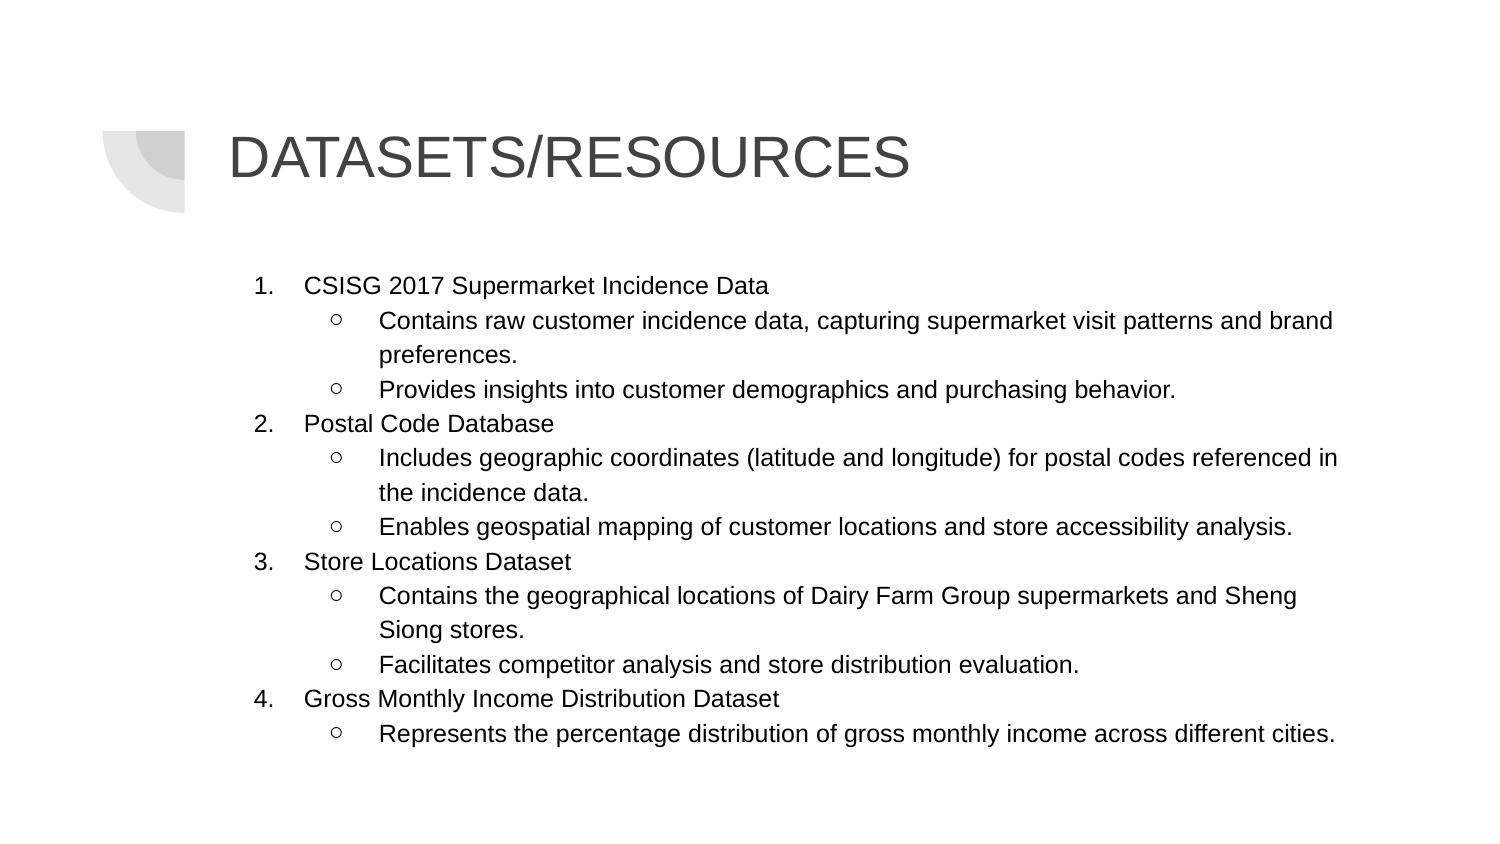

# DATASETS/RESOURCES
CSISG 2017 Supermarket Incidence Data
Contains raw customer incidence data, capturing supermarket visit patterns and brand preferences.
Provides insights into customer demographics and purchasing behavior.
Postal Code Database
Includes geographic coordinates (latitude and longitude) for postal codes referenced in the incidence data.
Enables geospatial mapping of customer locations and store accessibility analysis.
Store Locations Dataset
Contains the geographical locations of Dairy Farm Group supermarkets and Sheng Siong stores.
Facilitates competitor analysis and store distribution evaluation.
Gross Monthly Income Distribution Dataset
Represents the percentage distribution of gross monthly income across different cities.